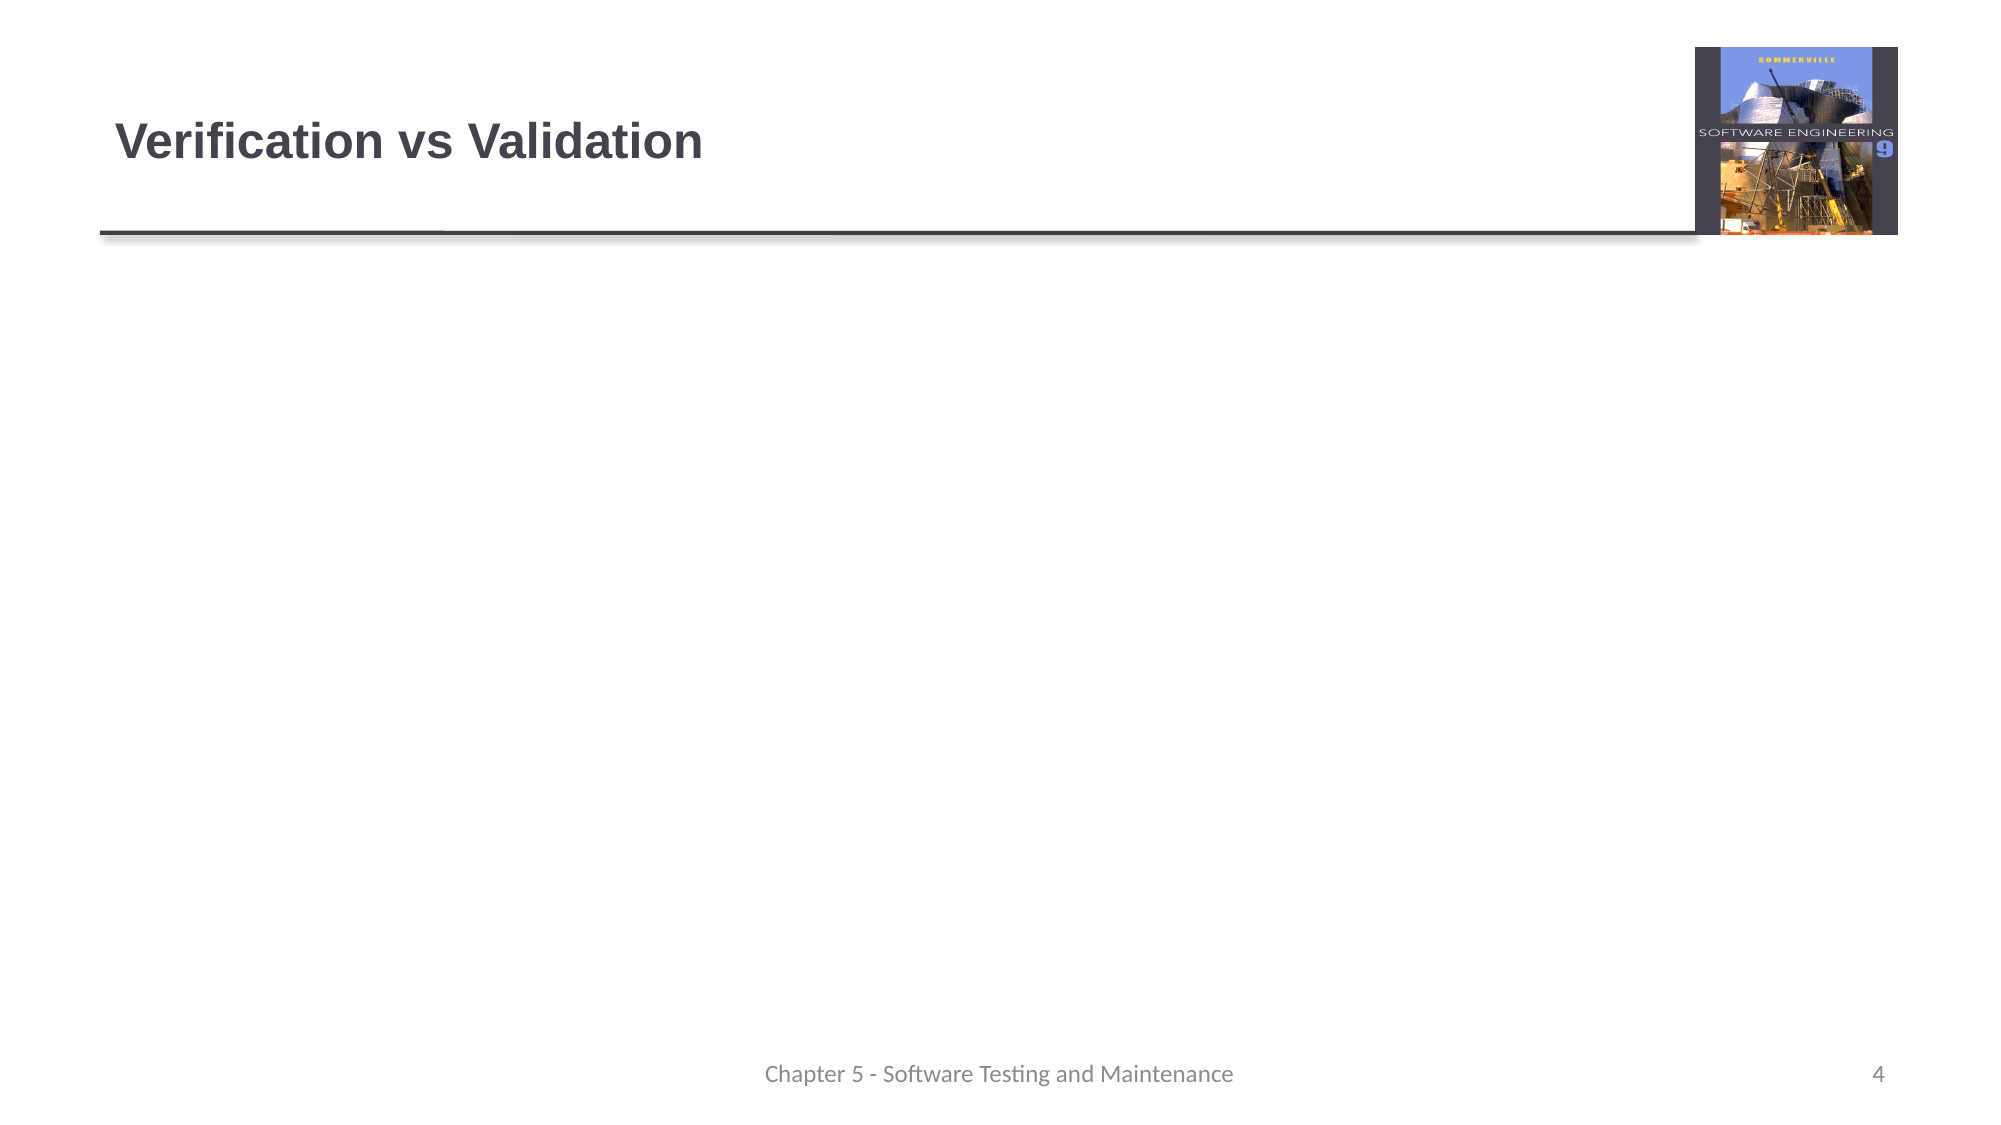

# Verification vs Validation
Verification:
	"Are we building the product right”
	“Does the product meet system specifications?”

Validation:
	"Are we building the right product”
	“Does the product meet user expectations?”
Chapter 5 - Software Testing and Maintenance
4